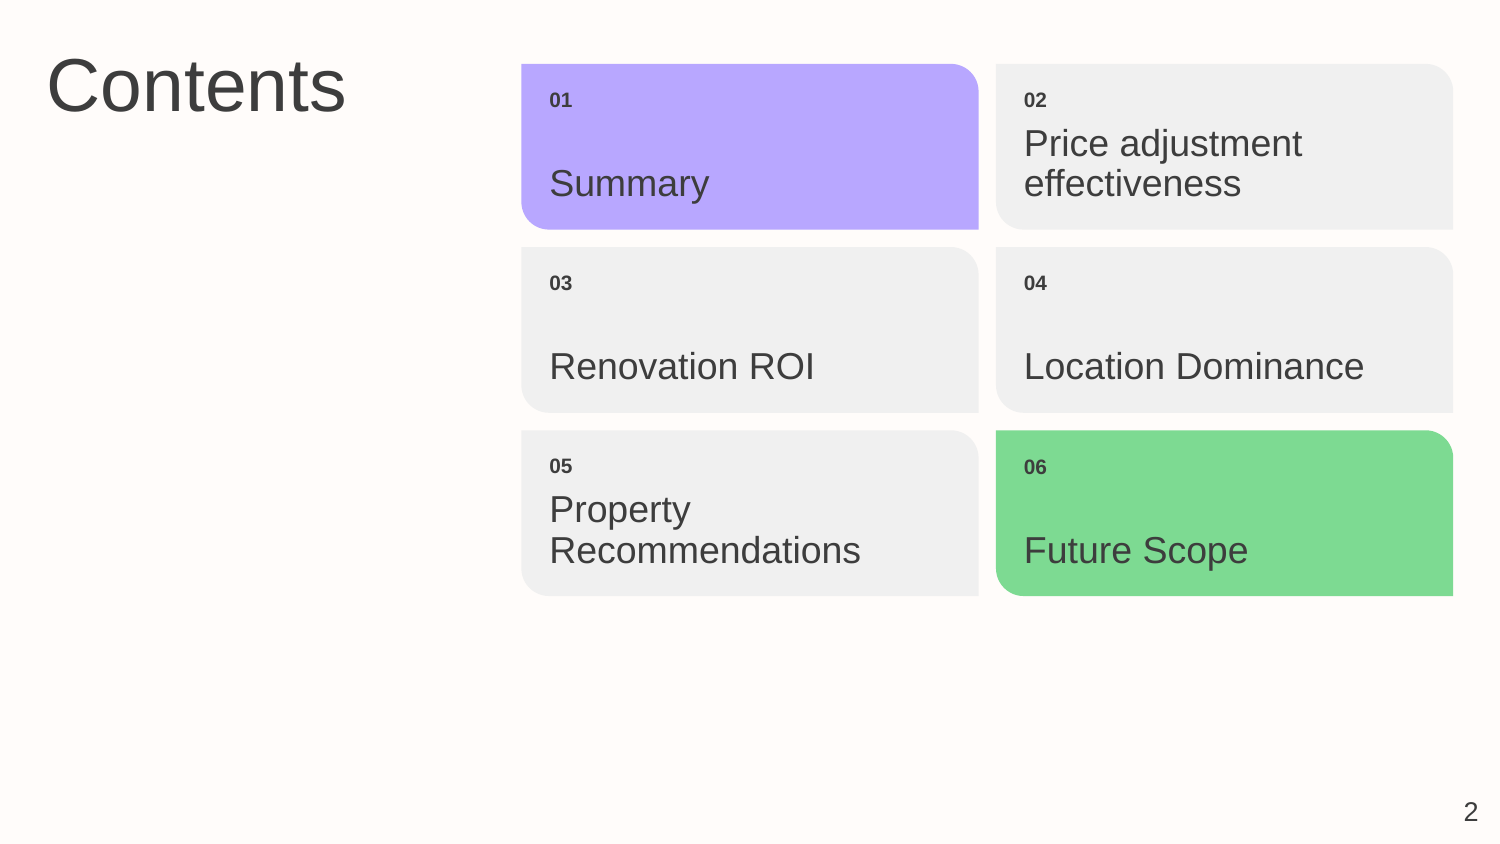

# Contents

01
02
Summary
Price adjustment effectiveness

03
04
Renovation ROI
Location Dominance

05
06
Property Recommendations
Future Scope
2